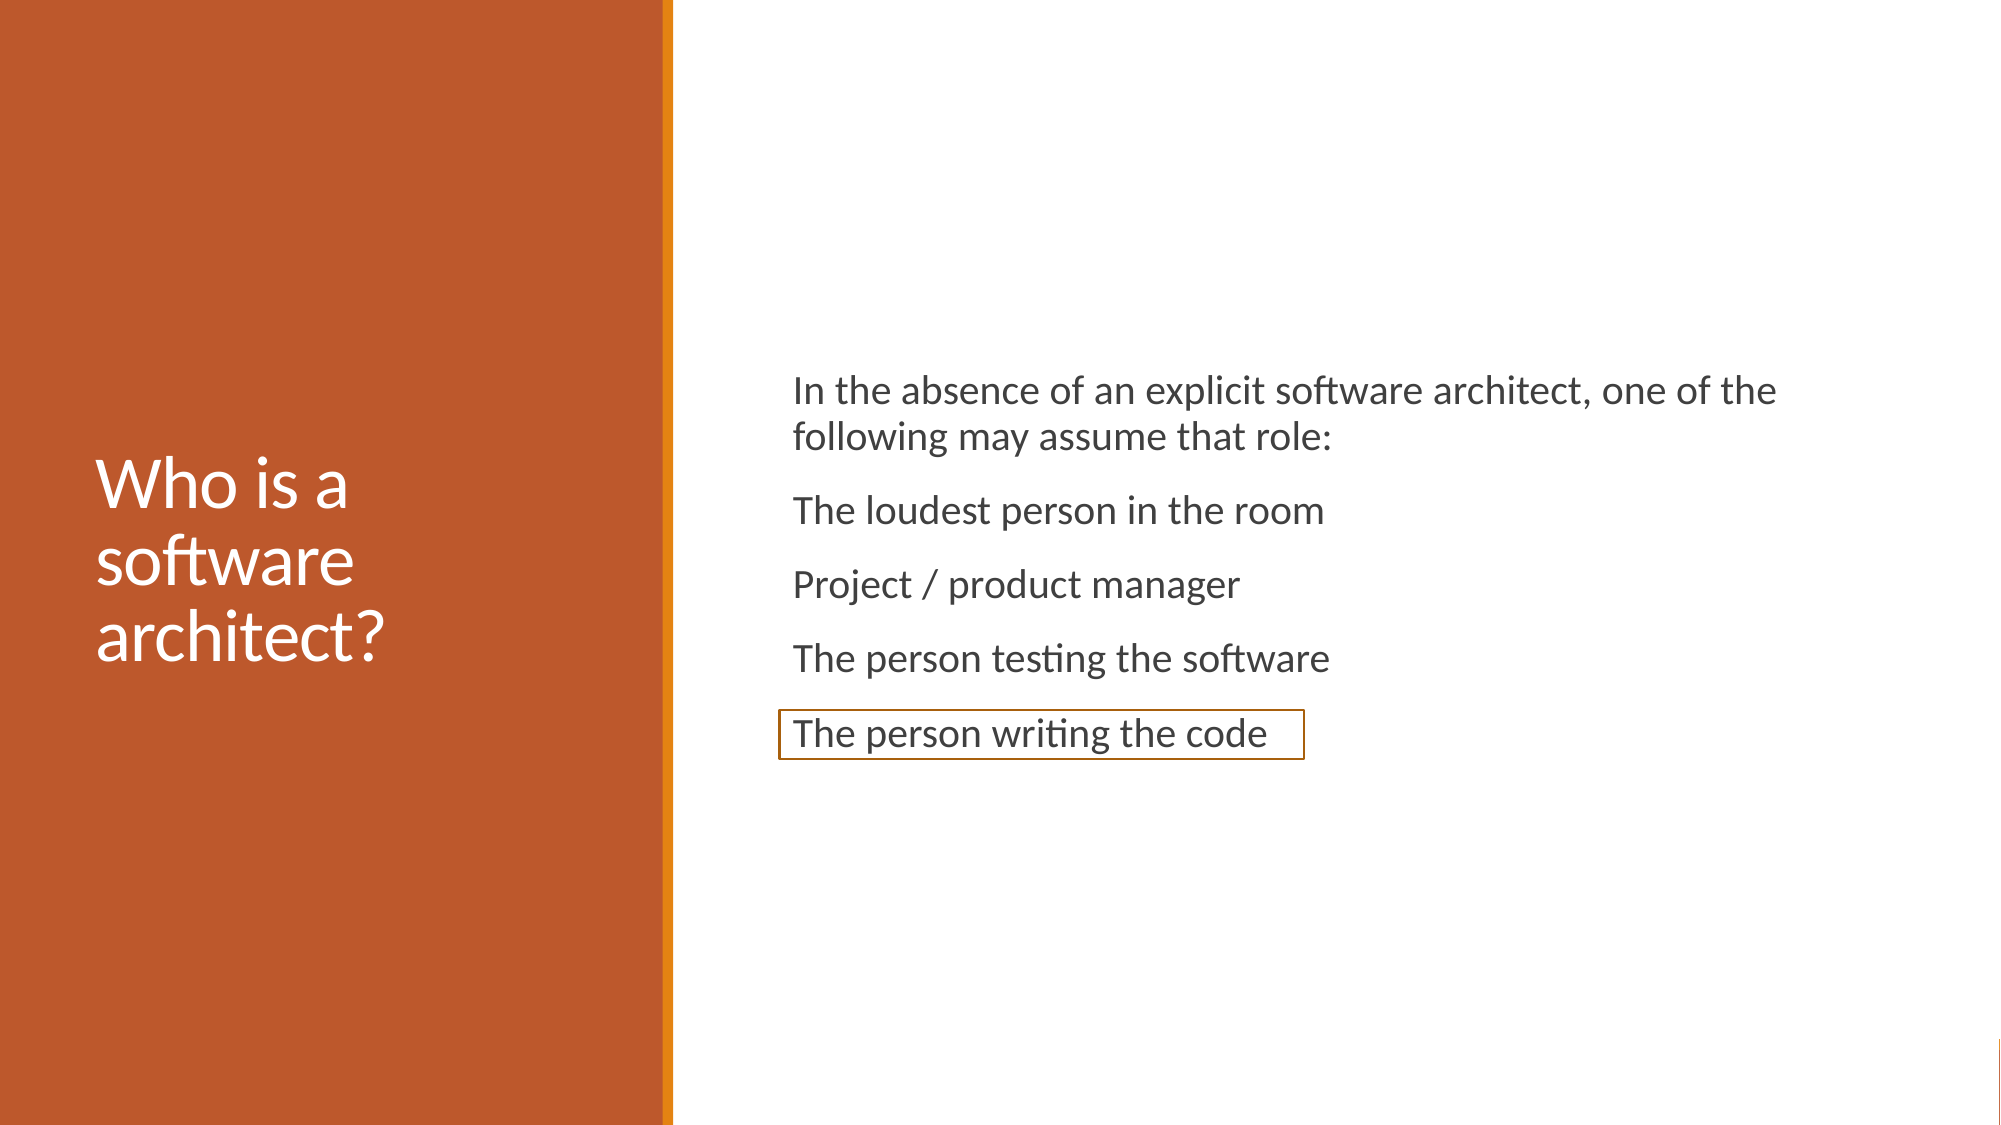

# Who is a software architect?
In the absence of an explicit software architect, one of the following may assume that role:
The loudest person in the room
Project / product manager
The person testing the software
The person writing the code